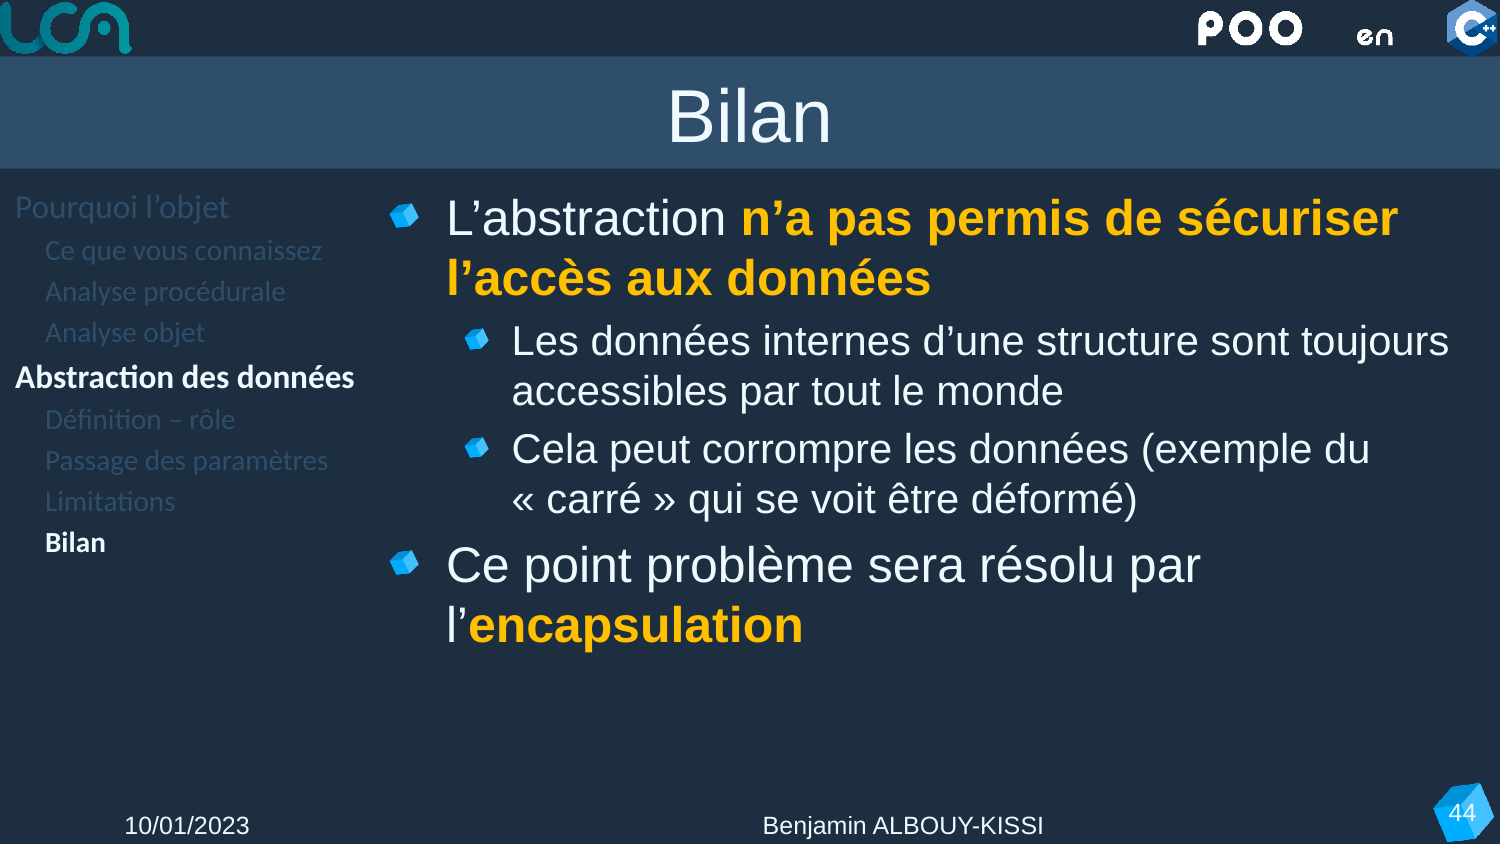

# Bilan
Pourquoi l’objet
Ce que vous connaissez
Analyse procédurale
Analyse objet
Abstraction des données
Définition – rôle
Passage des paramètres
Limitations
Bilan
L’abstraction n’a pas permis de sécuriser l’accès aux données
Les données internes d’une structure sont toujours accessibles par tout le monde
Cela peut corrompre les données (exemple du « carré » qui se voit être déformé)
Ce point problème sera résolu par l’encapsulation
44
10/01/2023
Benjamin ALBOUY-KISSI